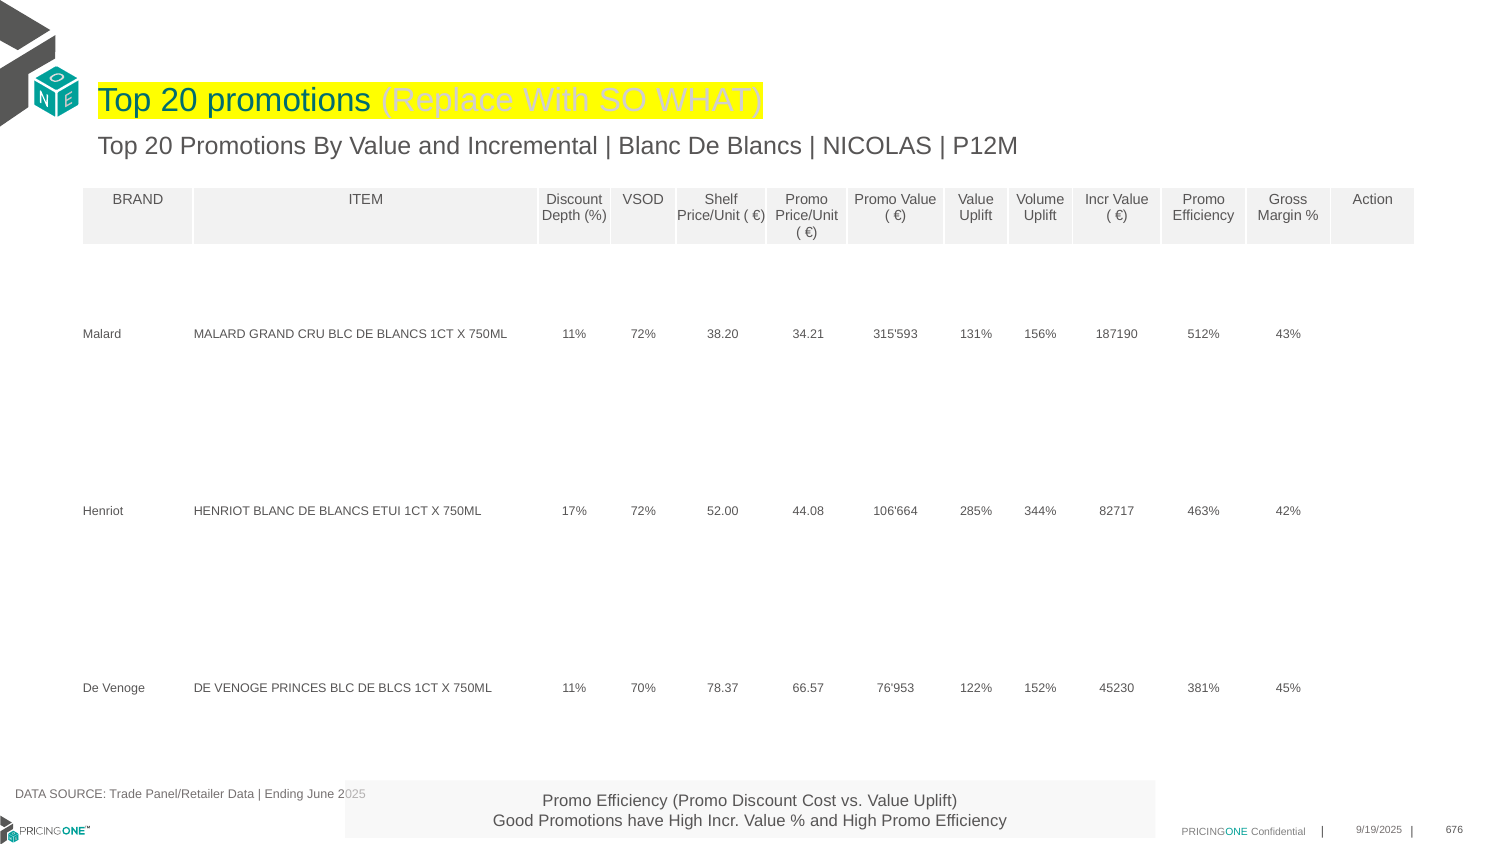

# Top 20 promotions (Replace With SO WHAT)
Top 20 Promotions By Value and Incremental | Blanc De Blancs | NICOLAS | P12M
| BRAND | ITEM | Discount Depth (%) | VSOD | Shelf Price/Unit ( €) | Promo Price/Unit ( €) | Promo Value ( €) | Value Uplift | Volume Uplift | Incr Value ( €) | Promo Efficiency | Gross Margin % | Action |
| --- | --- | --- | --- | --- | --- | --- | --- | --- | --- | --- | --- | --- |
| Malard | MALARD GRAND CRU BLC DE BLANCS 1CT X 750ML | 11% | 72% | 38.20 | 34.21 | 315'593 | 131% | 156% | 187190 | 512% | 43% |  |
| Henriot | HENRIOT BLANC DE BLANCS ETUI 1CT X 750ML | 17% | 72% | 52.00 | 44.08 | 106'664 | 285% | 344% | 82717 | 463% | 42% |  |
| De Venoge | DE VENOGE PRINCES BLC DE BLCS 1CT X 750ML | 11% | 70% | 78.37 | 66.57 | 76'953 | 122% | 152% | 45230 | 381% | 45% |  |
DATA SOURCE: Trade Panel/Retailer Data | Ending June 2025
Promo Efficiency (Promo Discount Cost vs. Value Uplift)
Good Promotions have High Incr. Value % and High Promo Efficiency

9/19/2025
676